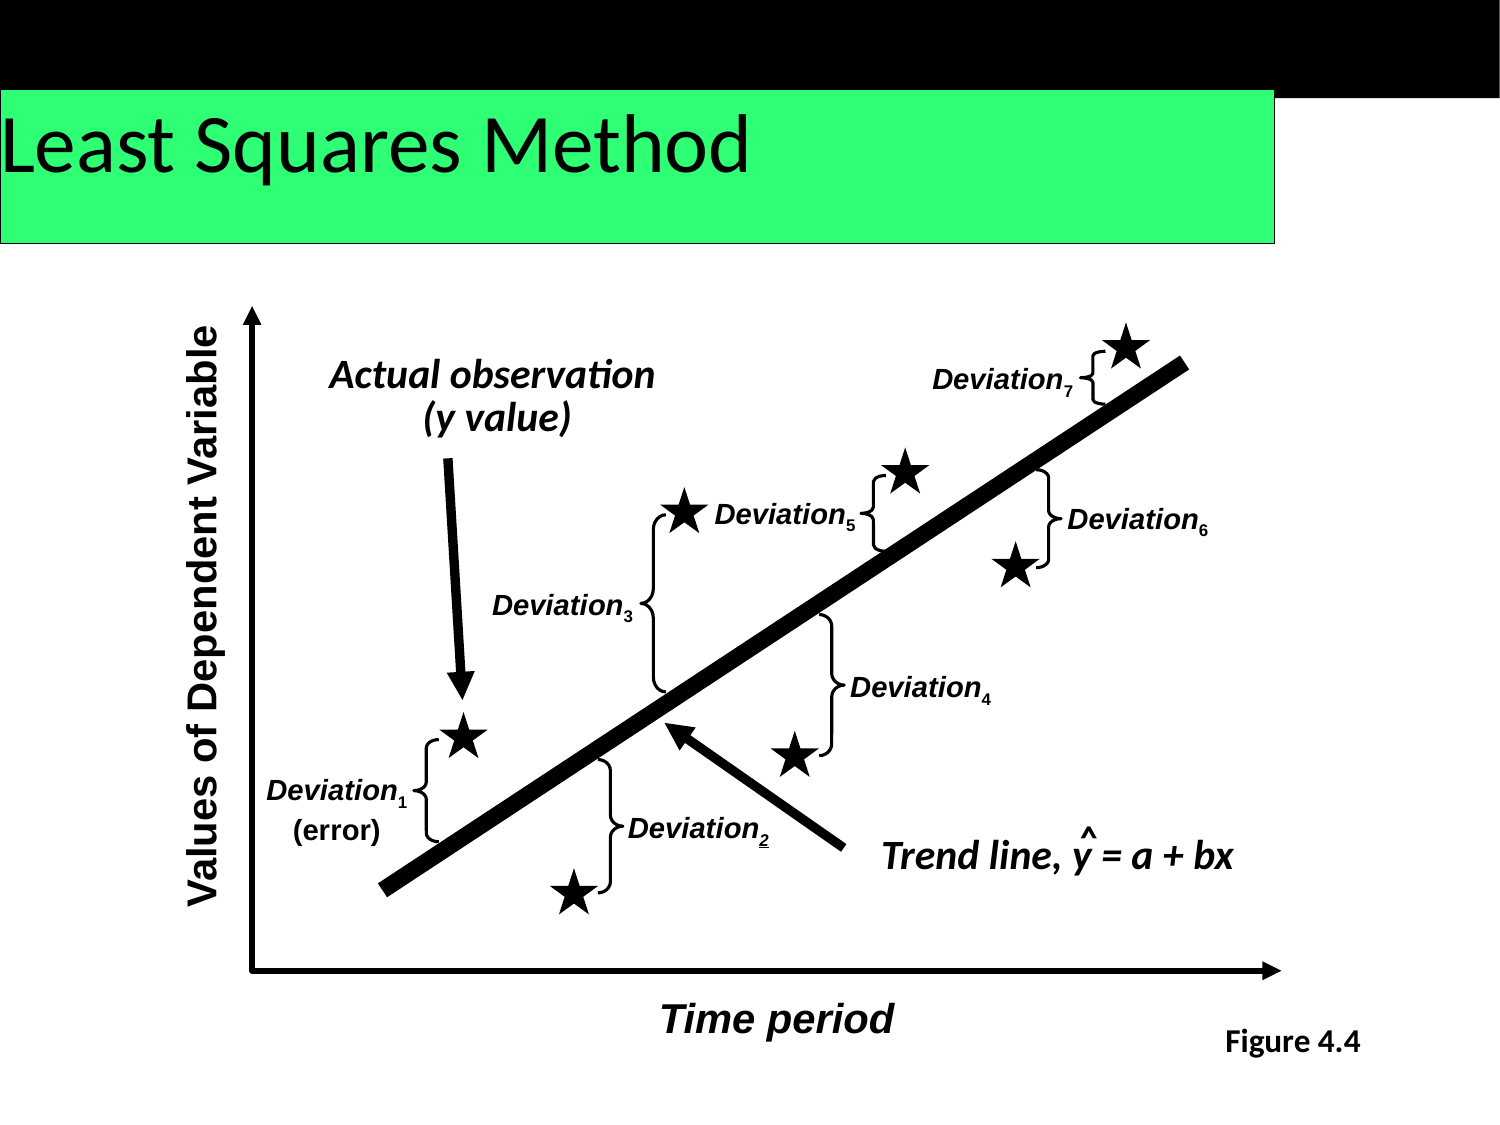

Least Squares Method

Values of Dependent Variable
Time period

Actual observation
(y value)

Deviation7

Deviation6

Deviation5

Deviation3

Deviation4

Deviation1
(error)

Deviation2

^
Trend line, y = a + bx
Figure 4.4